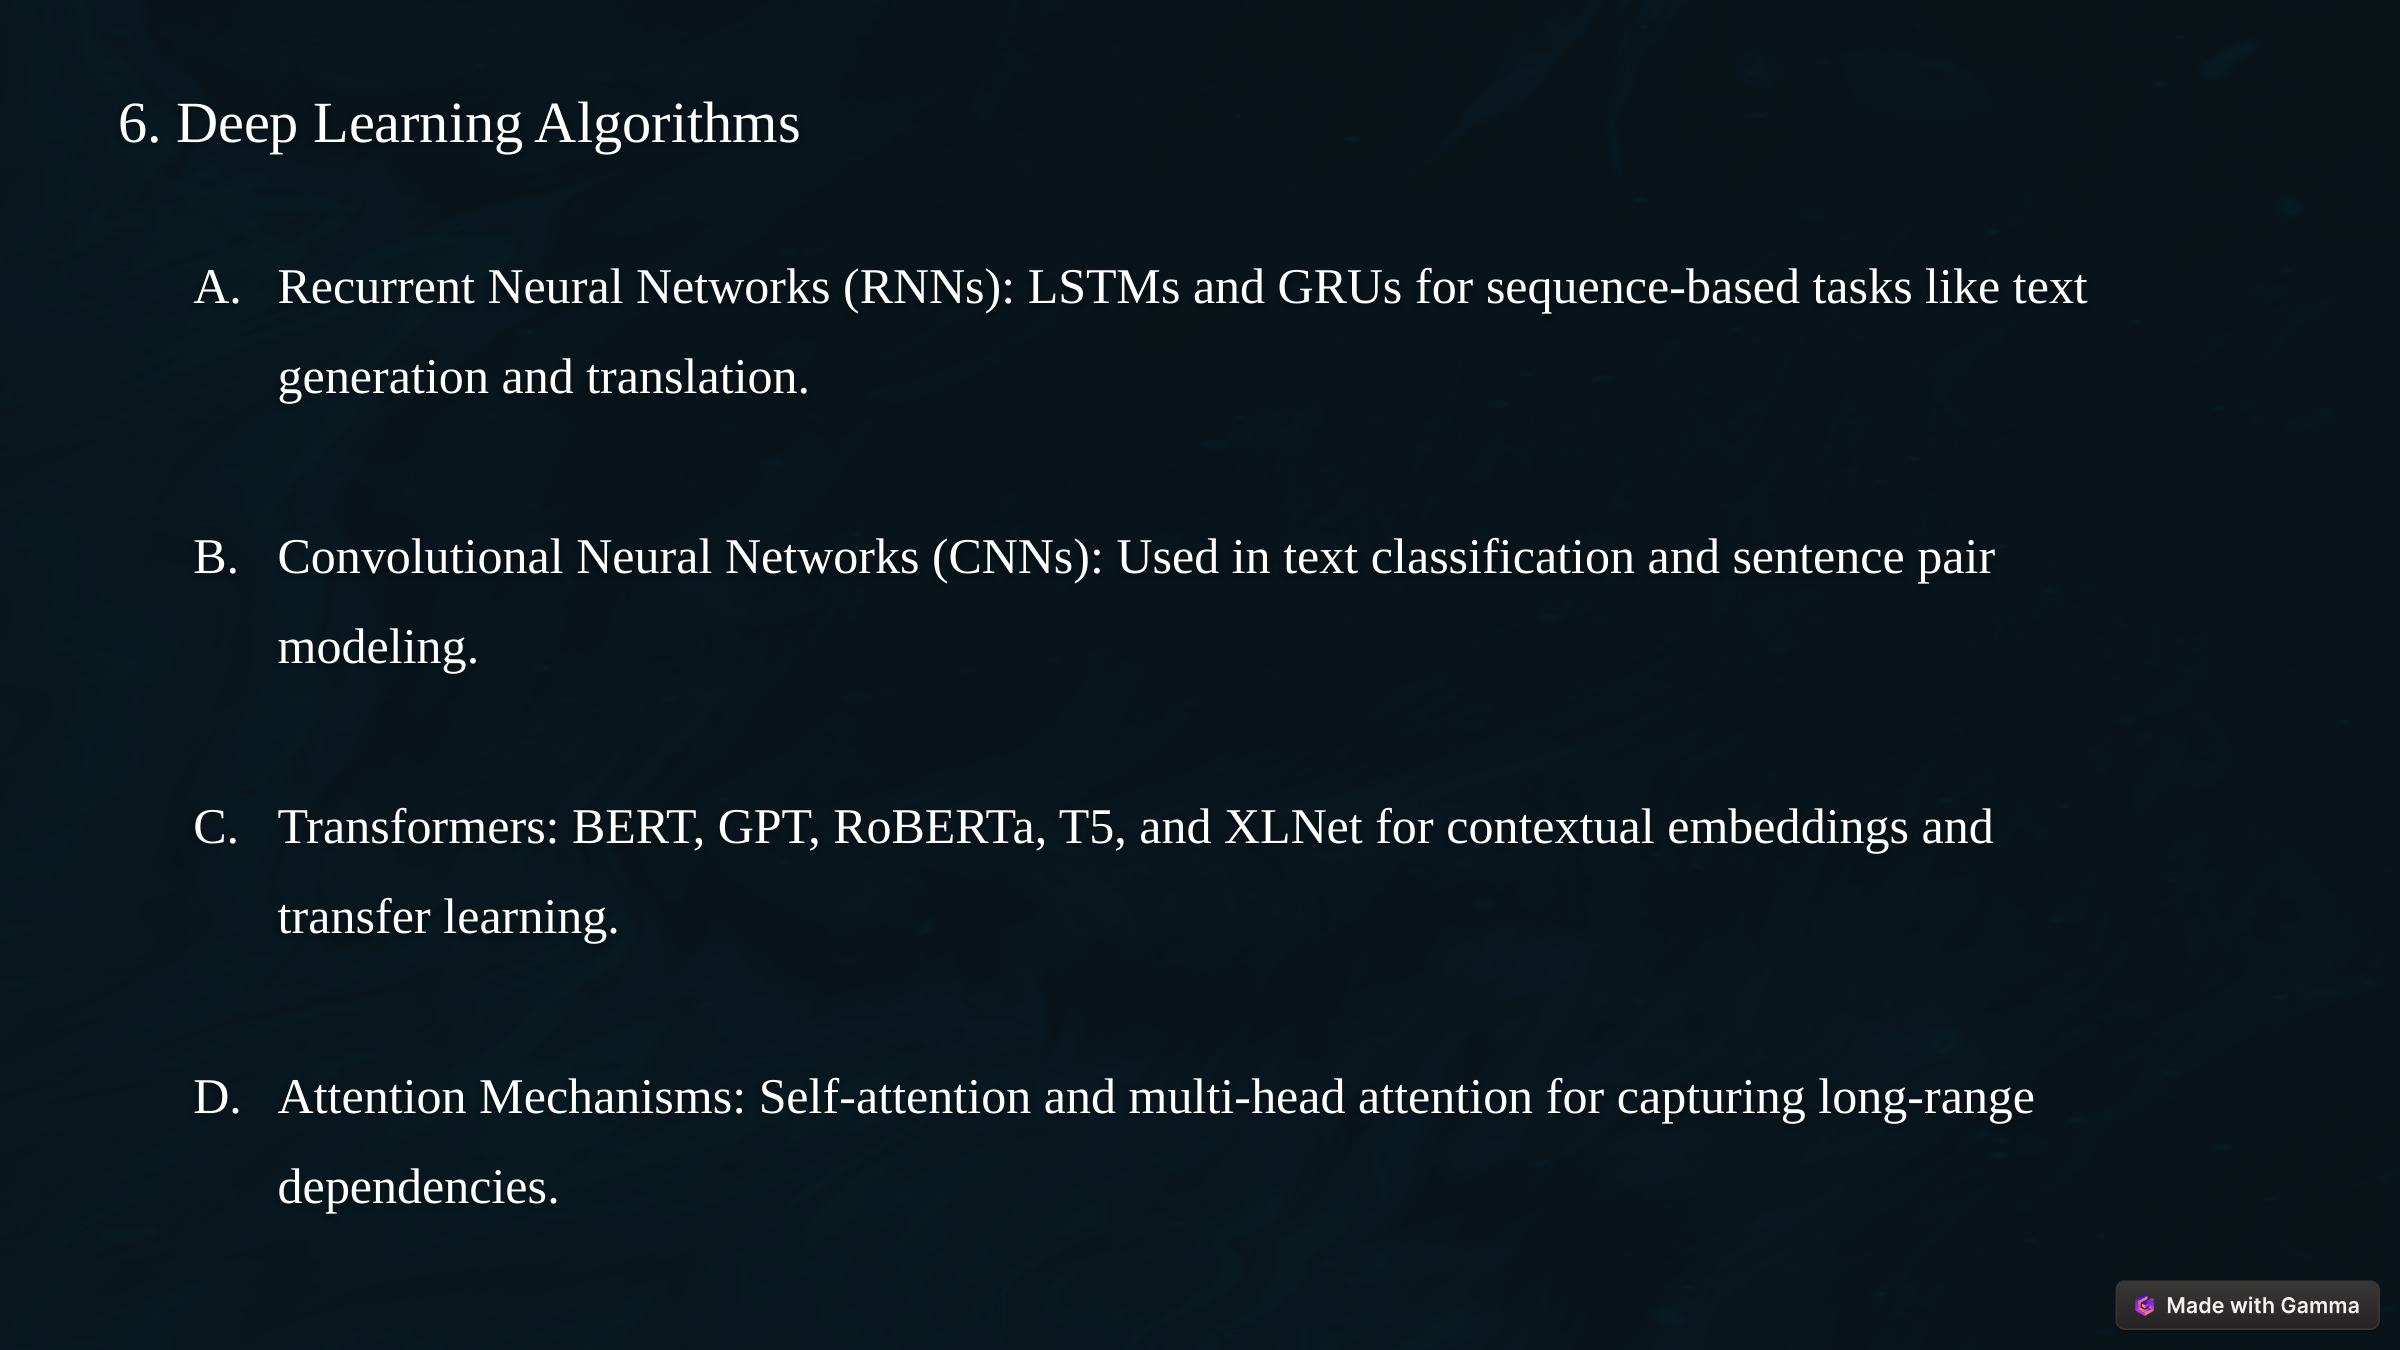

6. Deep Learning Algorithms

Recurrent Neural Networks (RNNs): LSTMs and GRUs for sequence-based tasks like text generation and translation.

Convolutional Neural Networks (CNNs): Used in text classification and sentence pair modeling.

Transformers: BERT, GPT, RoBERTa, T5, and XLNet for contextual embeddings and transfer learning.

Attention Mechanisms: Self-attention and multi-head attention for capturing long-range dependencies.